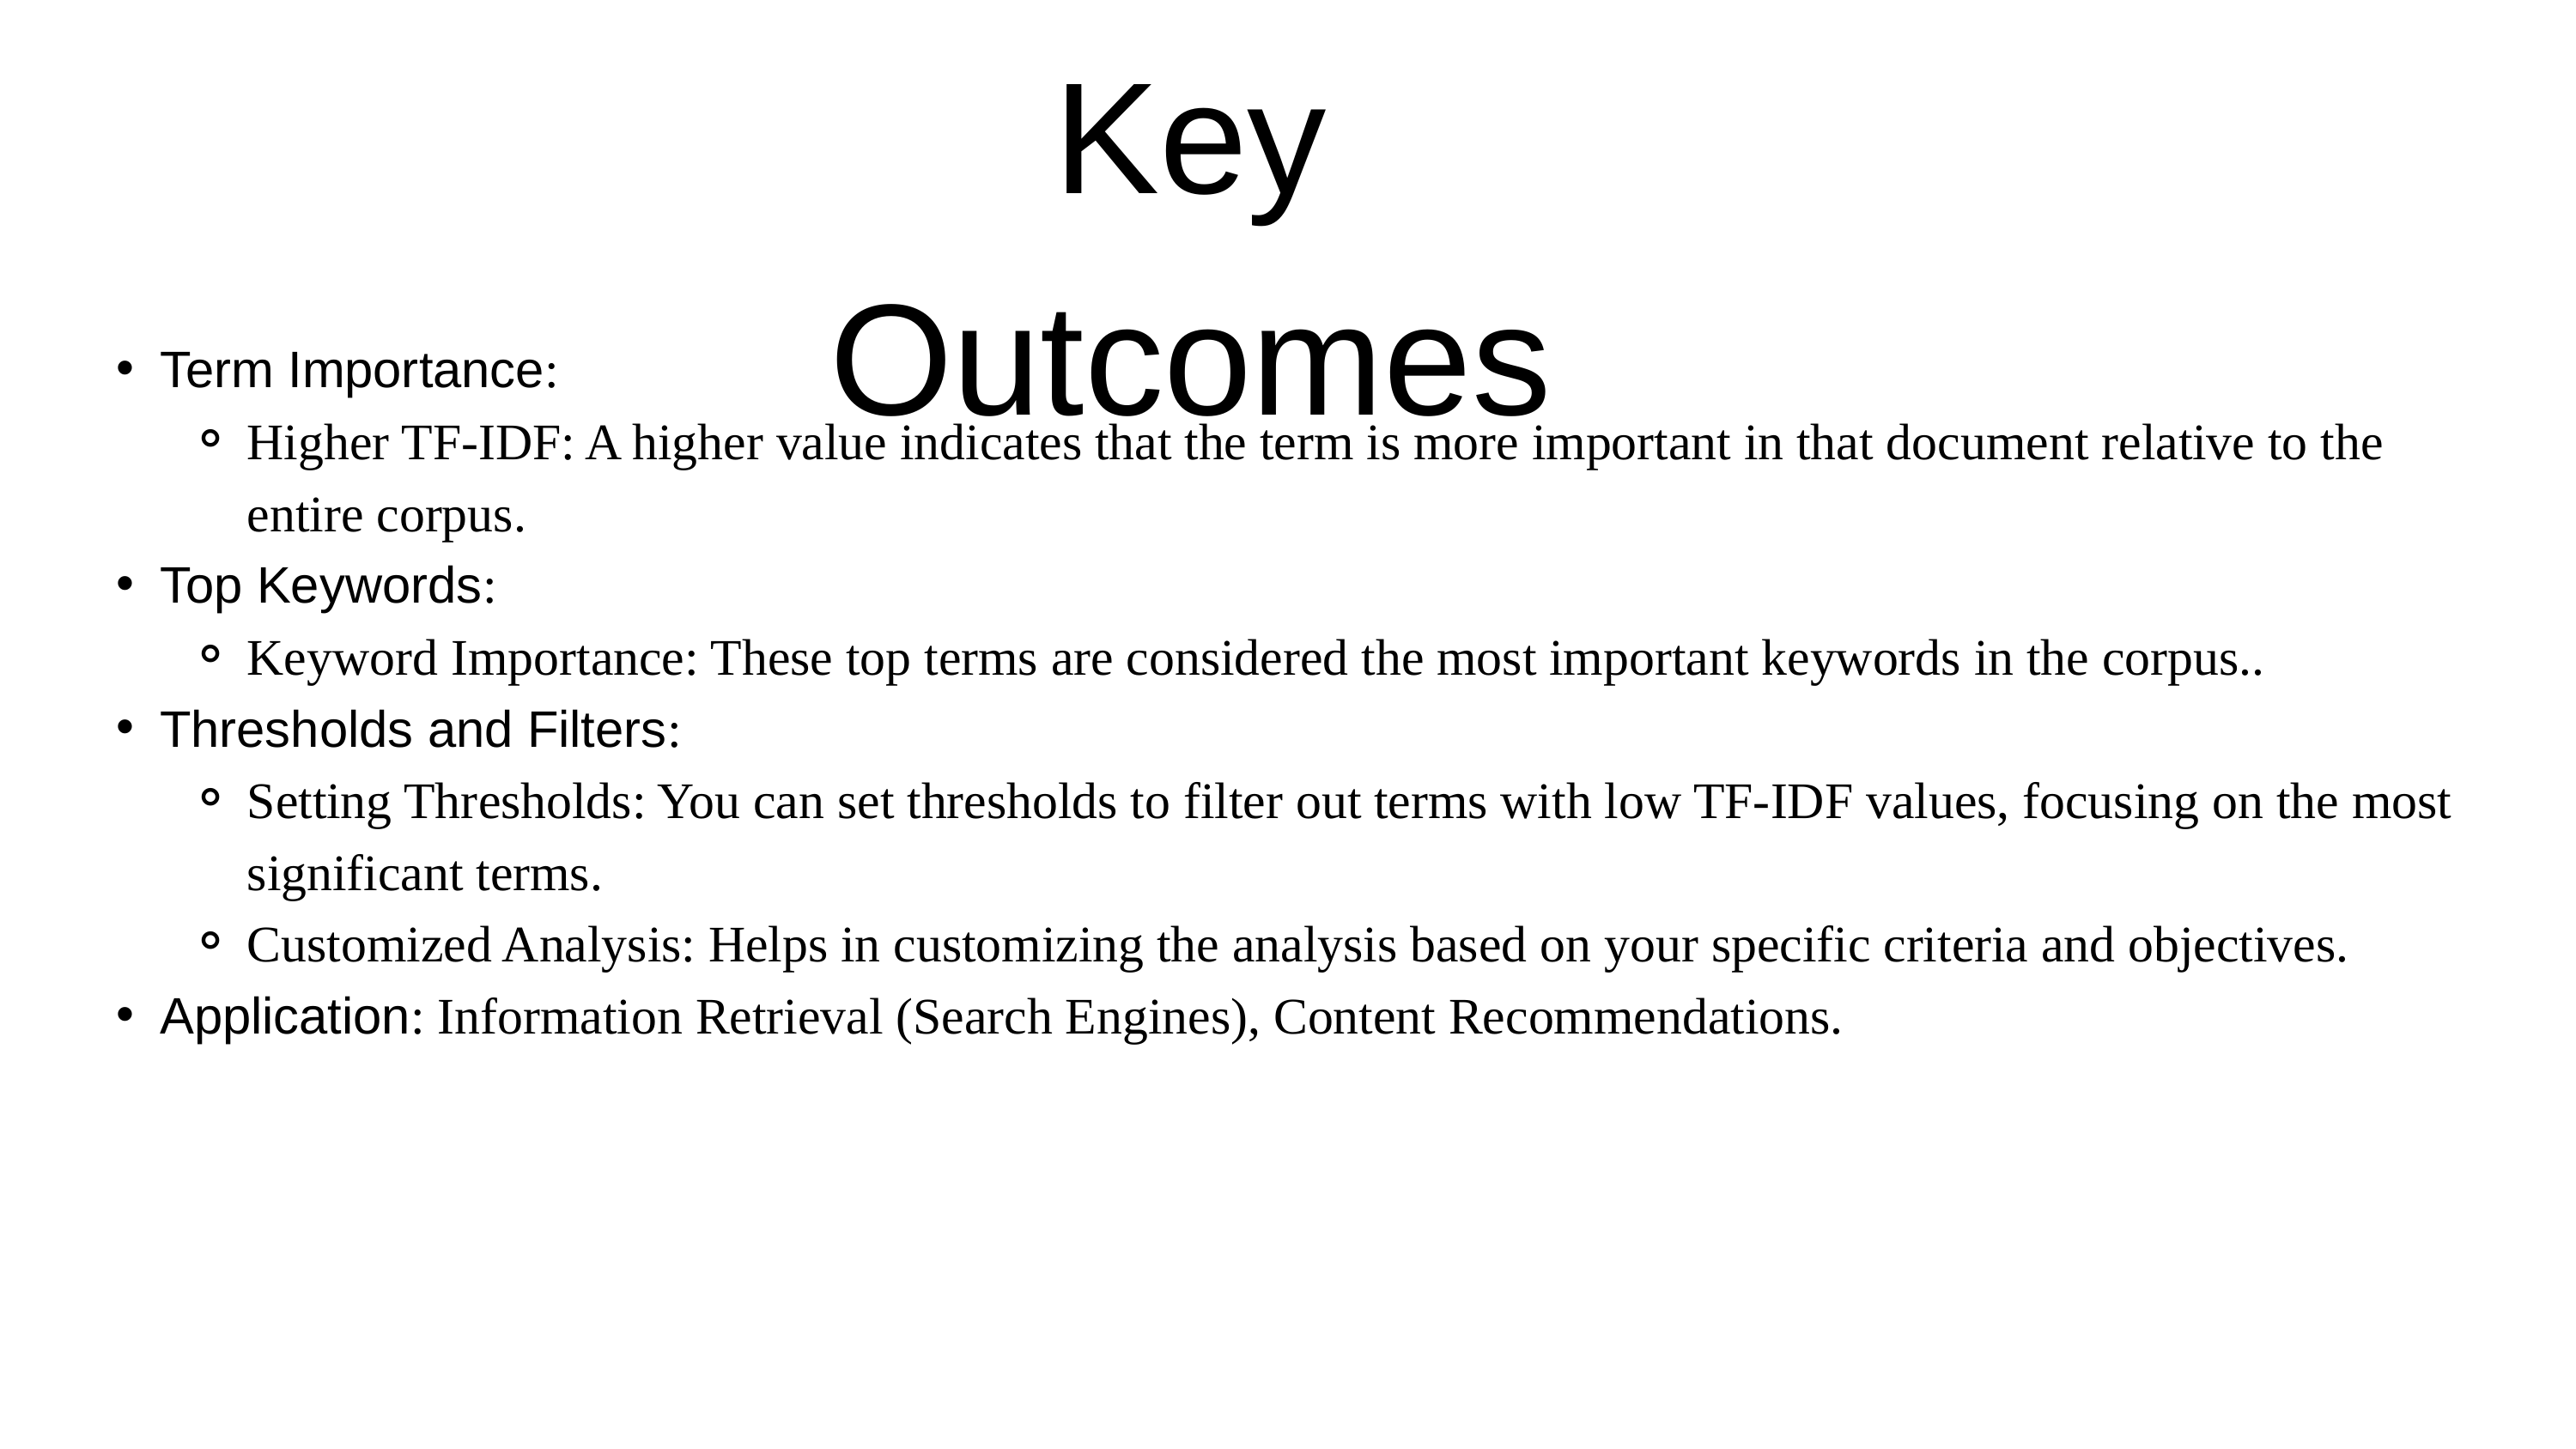

Key Outcomes
Term Importance:
Higher TF-IDF: A higher value indicates that the term is more important in that document relative to the entire corpus.
Top Keywords:
Keyword Importance: These top terms are considered the most important keywords in the corpus..
Thresholds and Filters:
Setting Thresholds: You can set thresholds to filter out terms with low TF-IDF values, focusing on the most significant terms.
Customized Analysis: Helps in customizing the analysis based on your specific criteria and objectives.
Application: Information Retrieval (Search Engines), Content Recommendations.